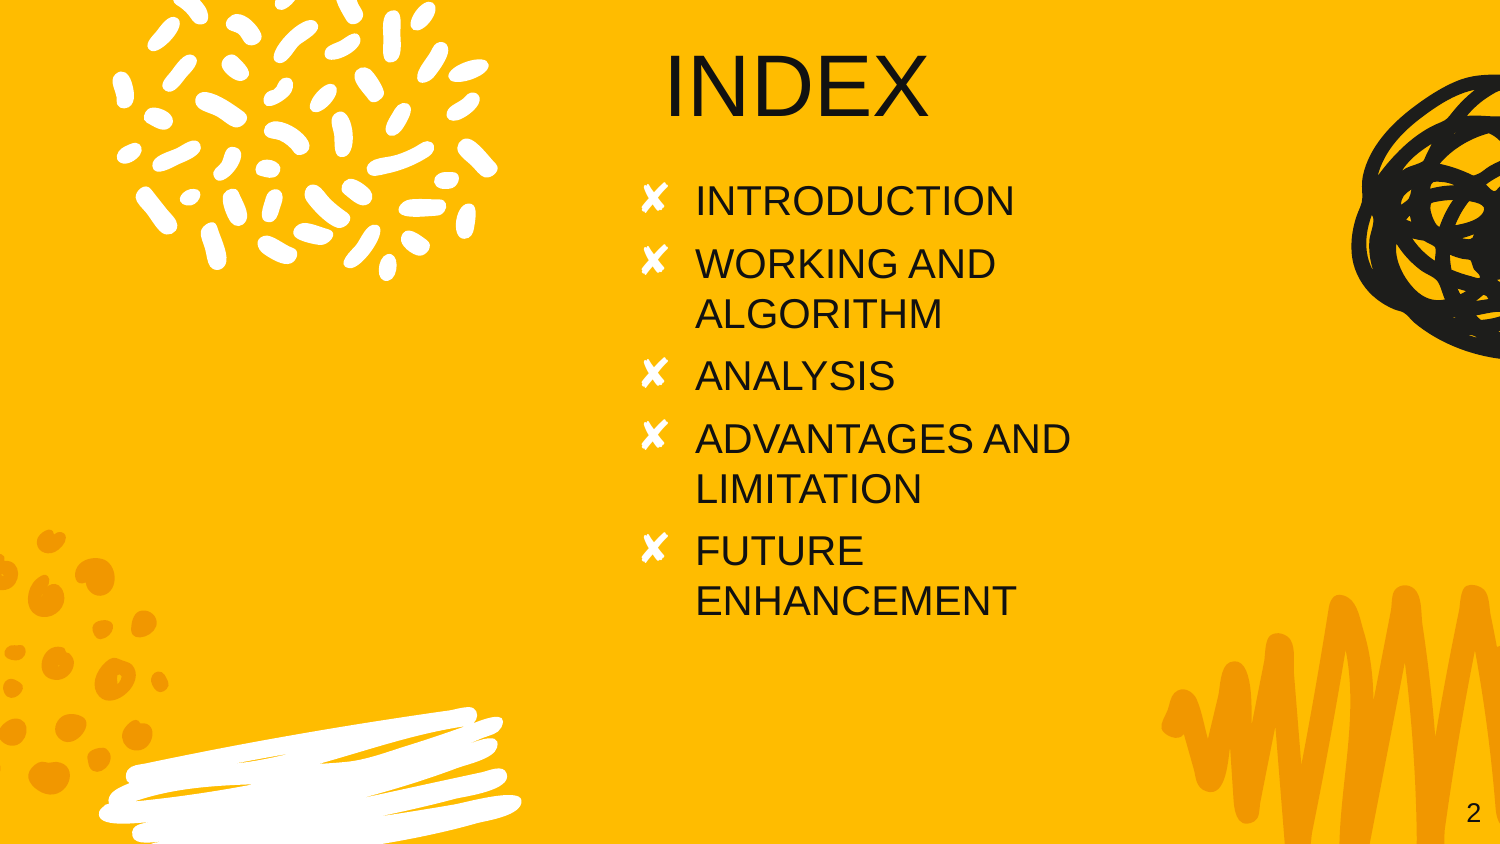

# INDEX
INTRODUCTION
WORKING AND ALGORITHM
ANALYSIS
ADVANTAGES AND LIMITATION
FUTURE ENHANCEMENT
2